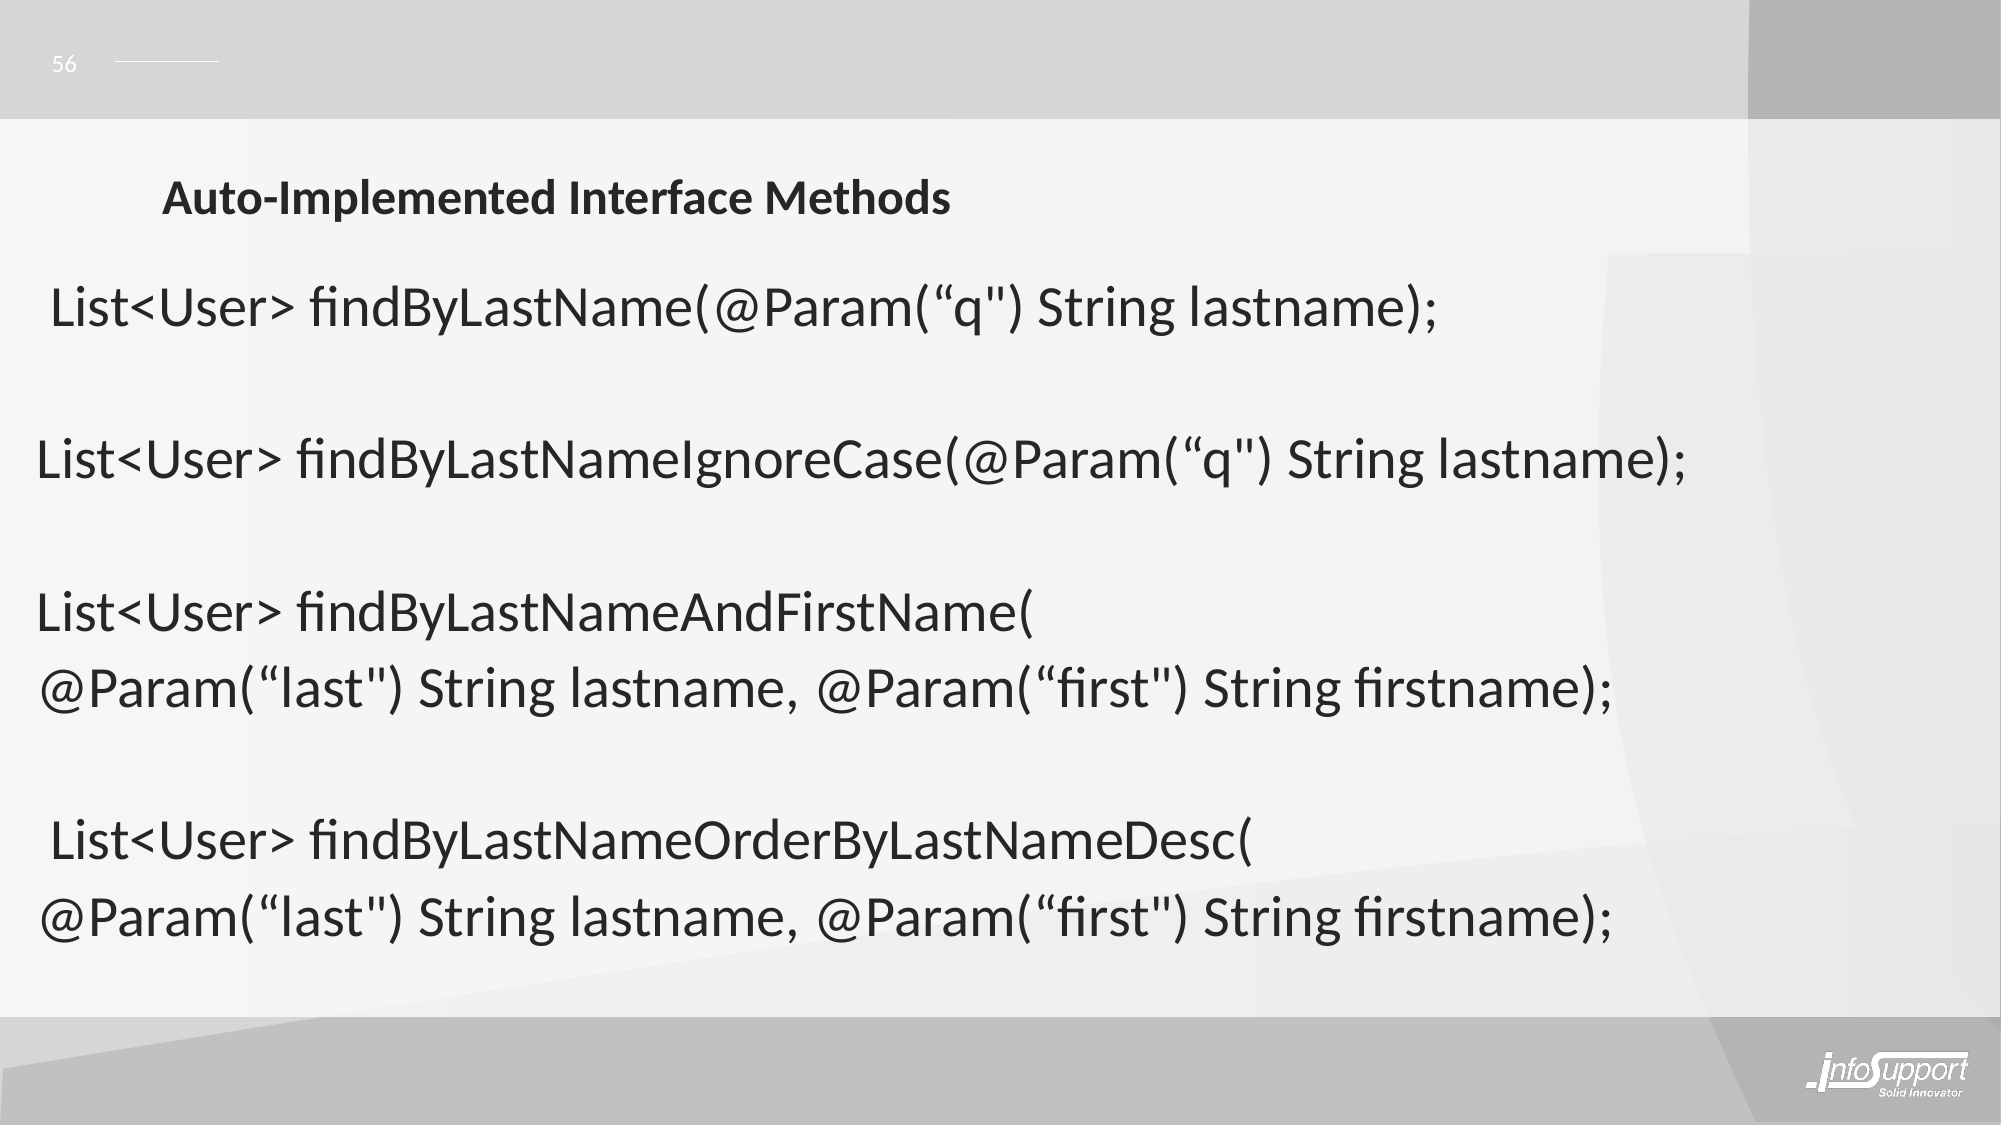

56
# Auto-Implemented Interface Methods
 List<User> findByLastName(@Param(“q") String lastname);

List<User> findByLastNameIgnoreCase(@Param(“q") String lastname);

List<User> findByLastNameAndFirstName(
@Param(“last") String lastname, @Param(“first") String firstname);

 List<User> findByLastNameOrderByLastNameDesc(
@Param(“last") String lastname, @Param(“first") String firstname);